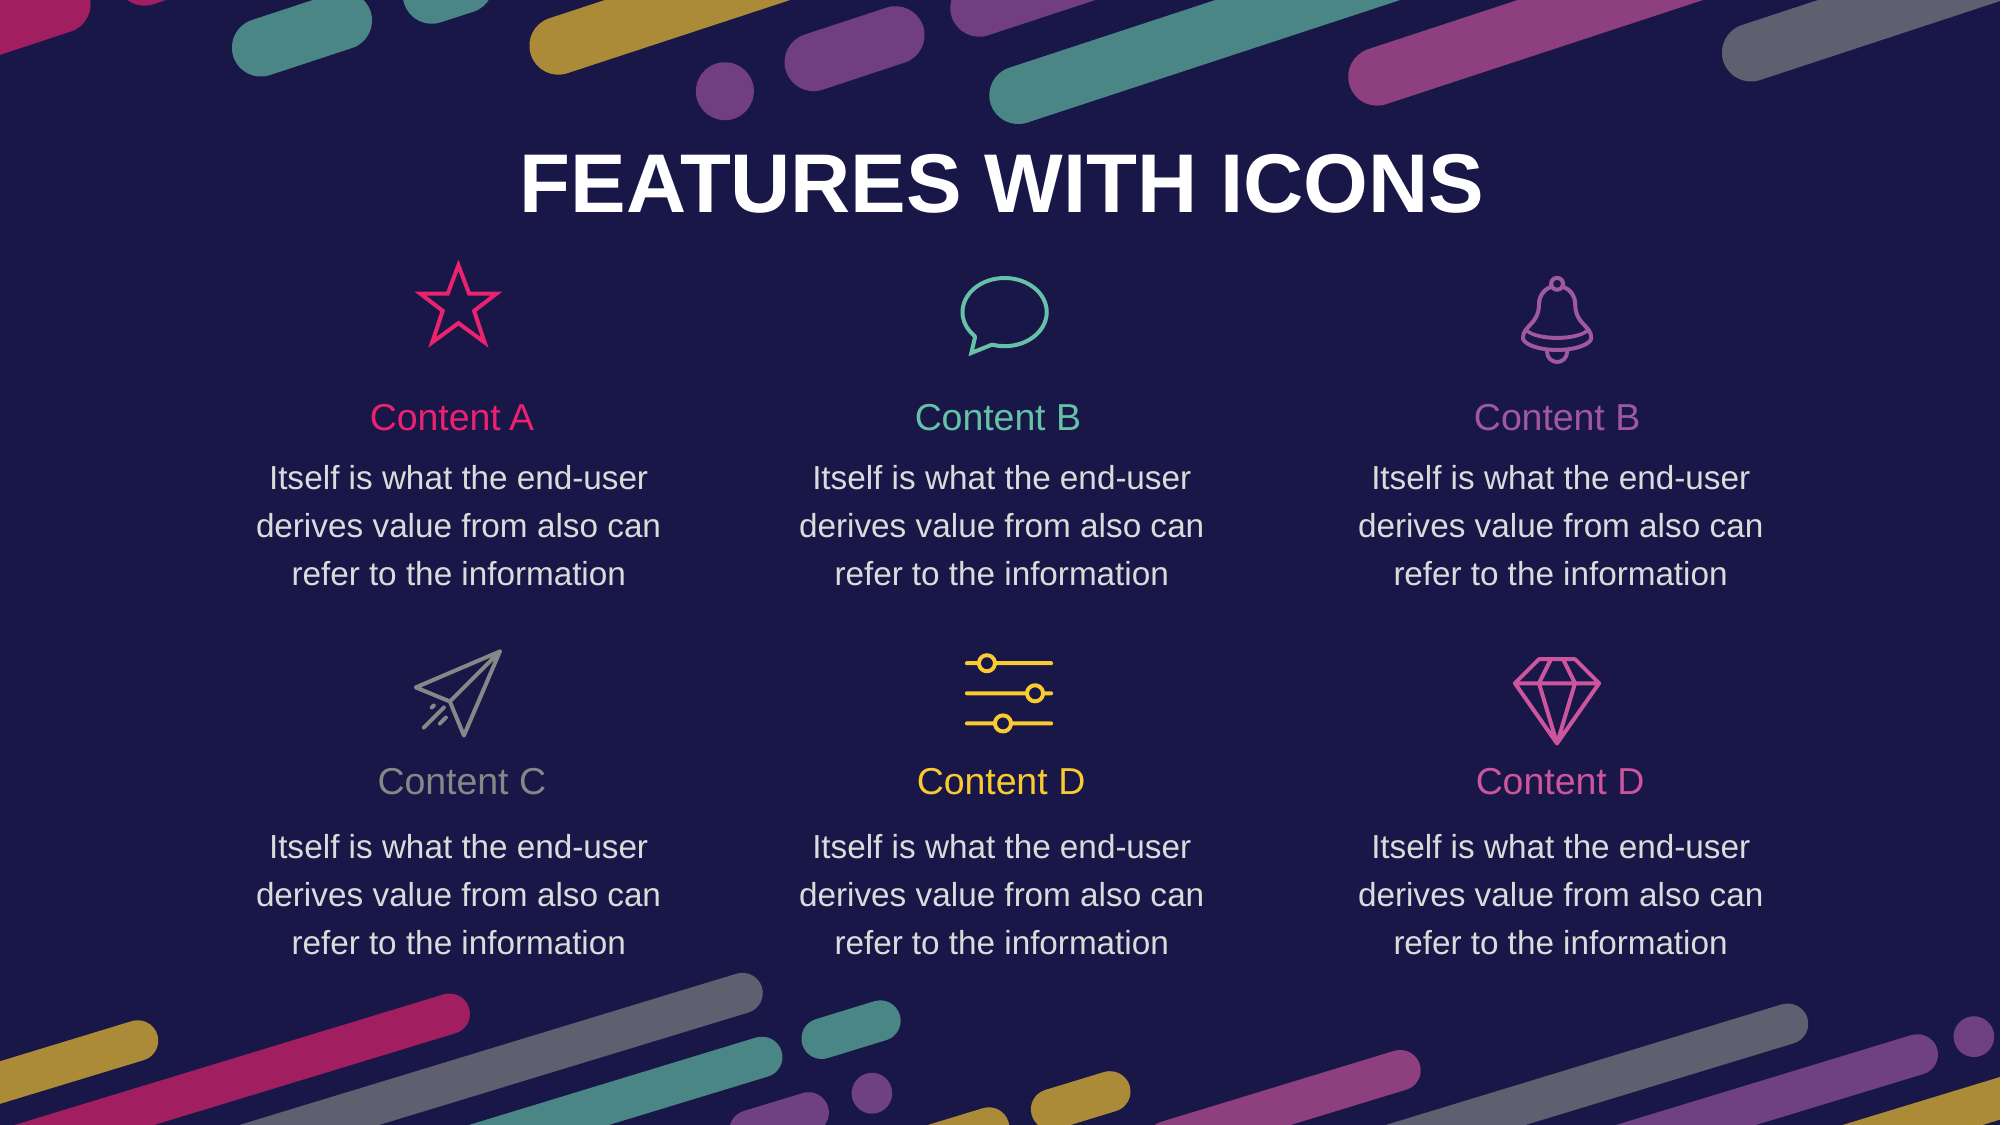

FEATURES WITH ICONS

Content A
Content B
Content B
Itself is what the end-user derives value from also can refer to the information
Itself is what the end-user derives value from also can refer to the information
Itself is what the end-user derives value from also can refer to the information

Content C
Content D
Content D
Itself is what the end-user derives value from also can refer to the information
Itself is what the end-user derives value from also can refer to the information
Itself is what the end-user derives value from also can refer to the information